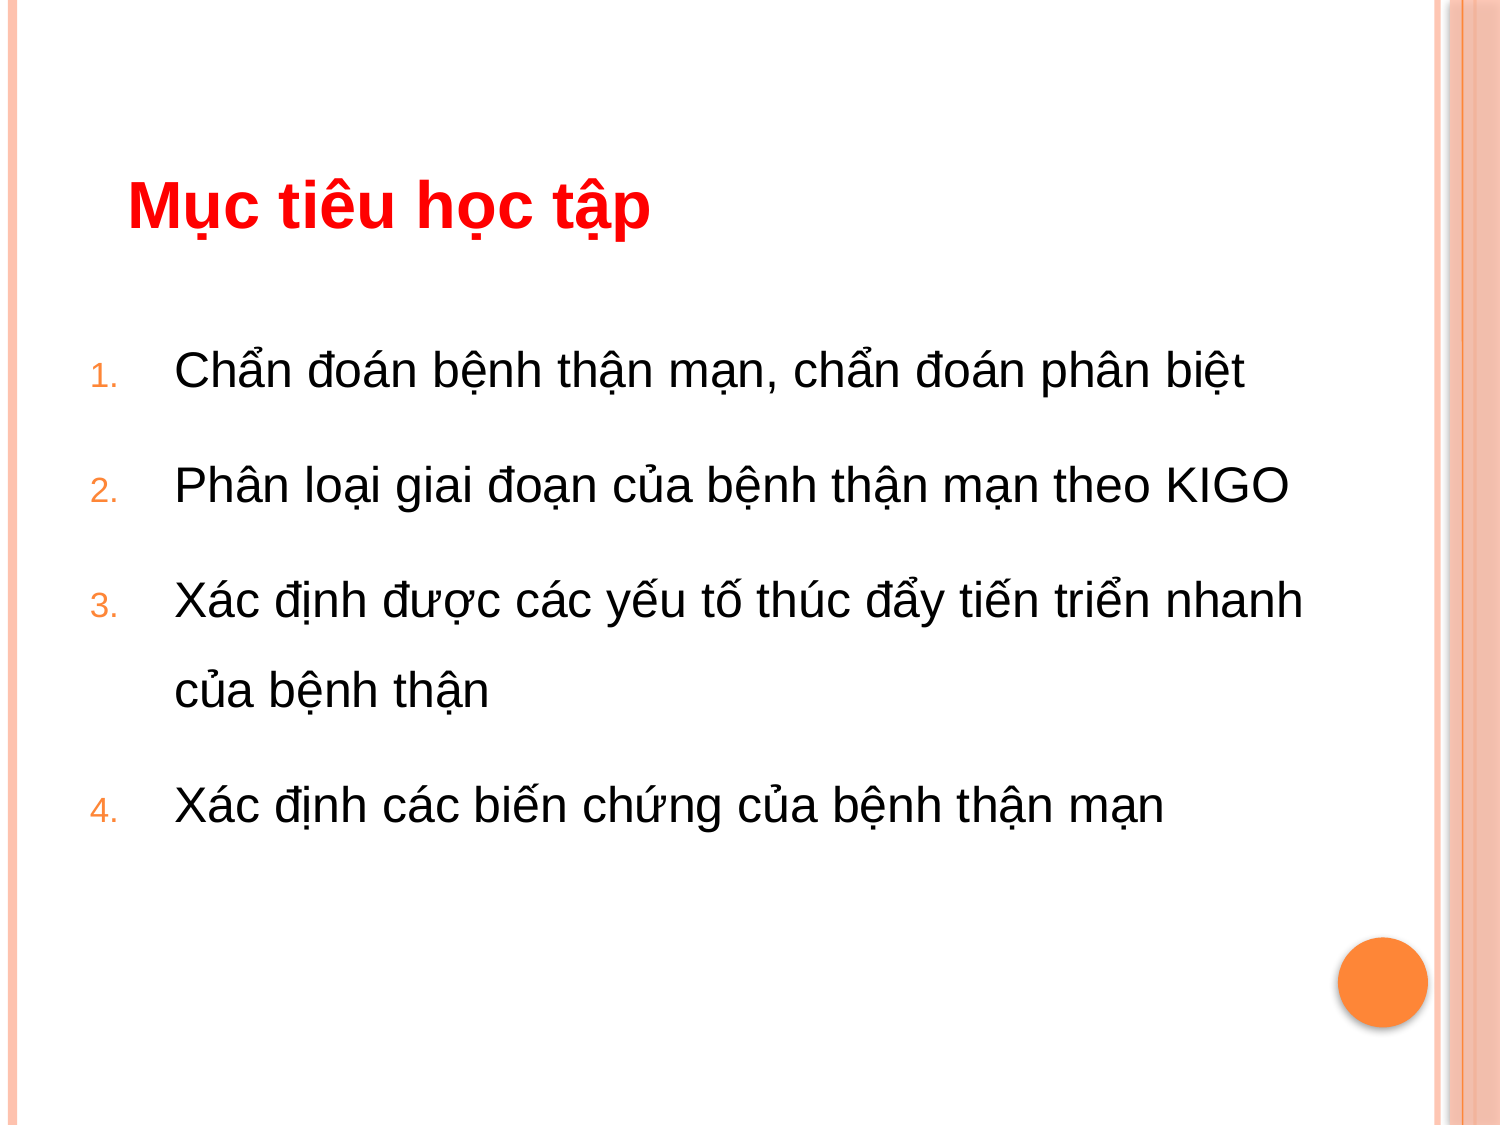

Mục tiêu học tập
Chẩn đoán bệnh thận mạn, chẩn đoán phân biệt
Phân loại giai đoạn của bệnh thận mạn theo KIGO
Xác định được các yếu tố thúc đẩy tiến triển nhanh của bệnh thận
Xác định các biến chứng của bệnh thận mạn